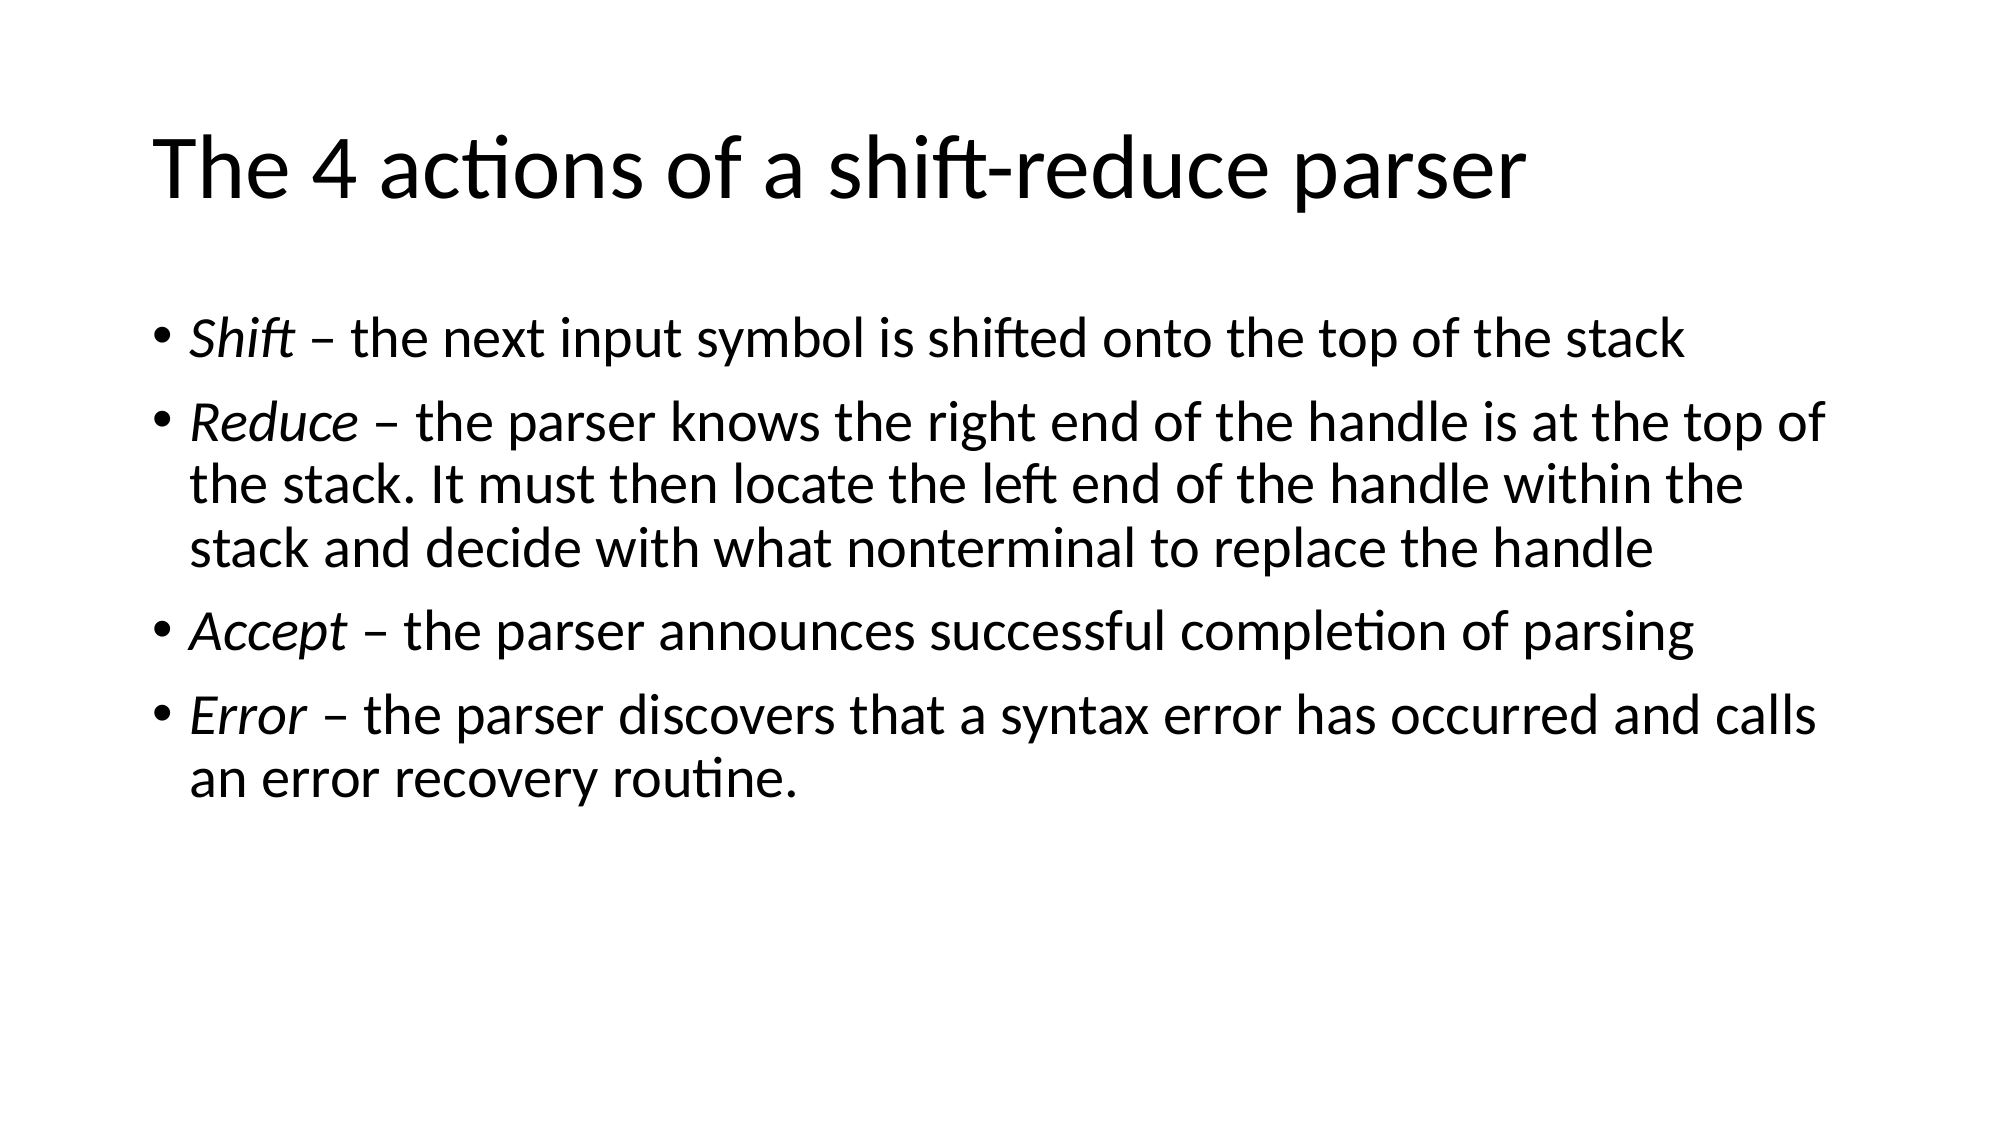

# The 4 actions of a shift-reduce parser
Shift – the next input symbol is shifted onto the top of the stack
Reduce – the parser knows the right end of the handle is at the top of the stack. It must then locate the left end of the handle within the stack and decide with what nonterminal to replace the handle
Accept – the parser announces successful completion of parsing
Error – the parser discovers that a syntax error has occurred and calls an error recovery routine.